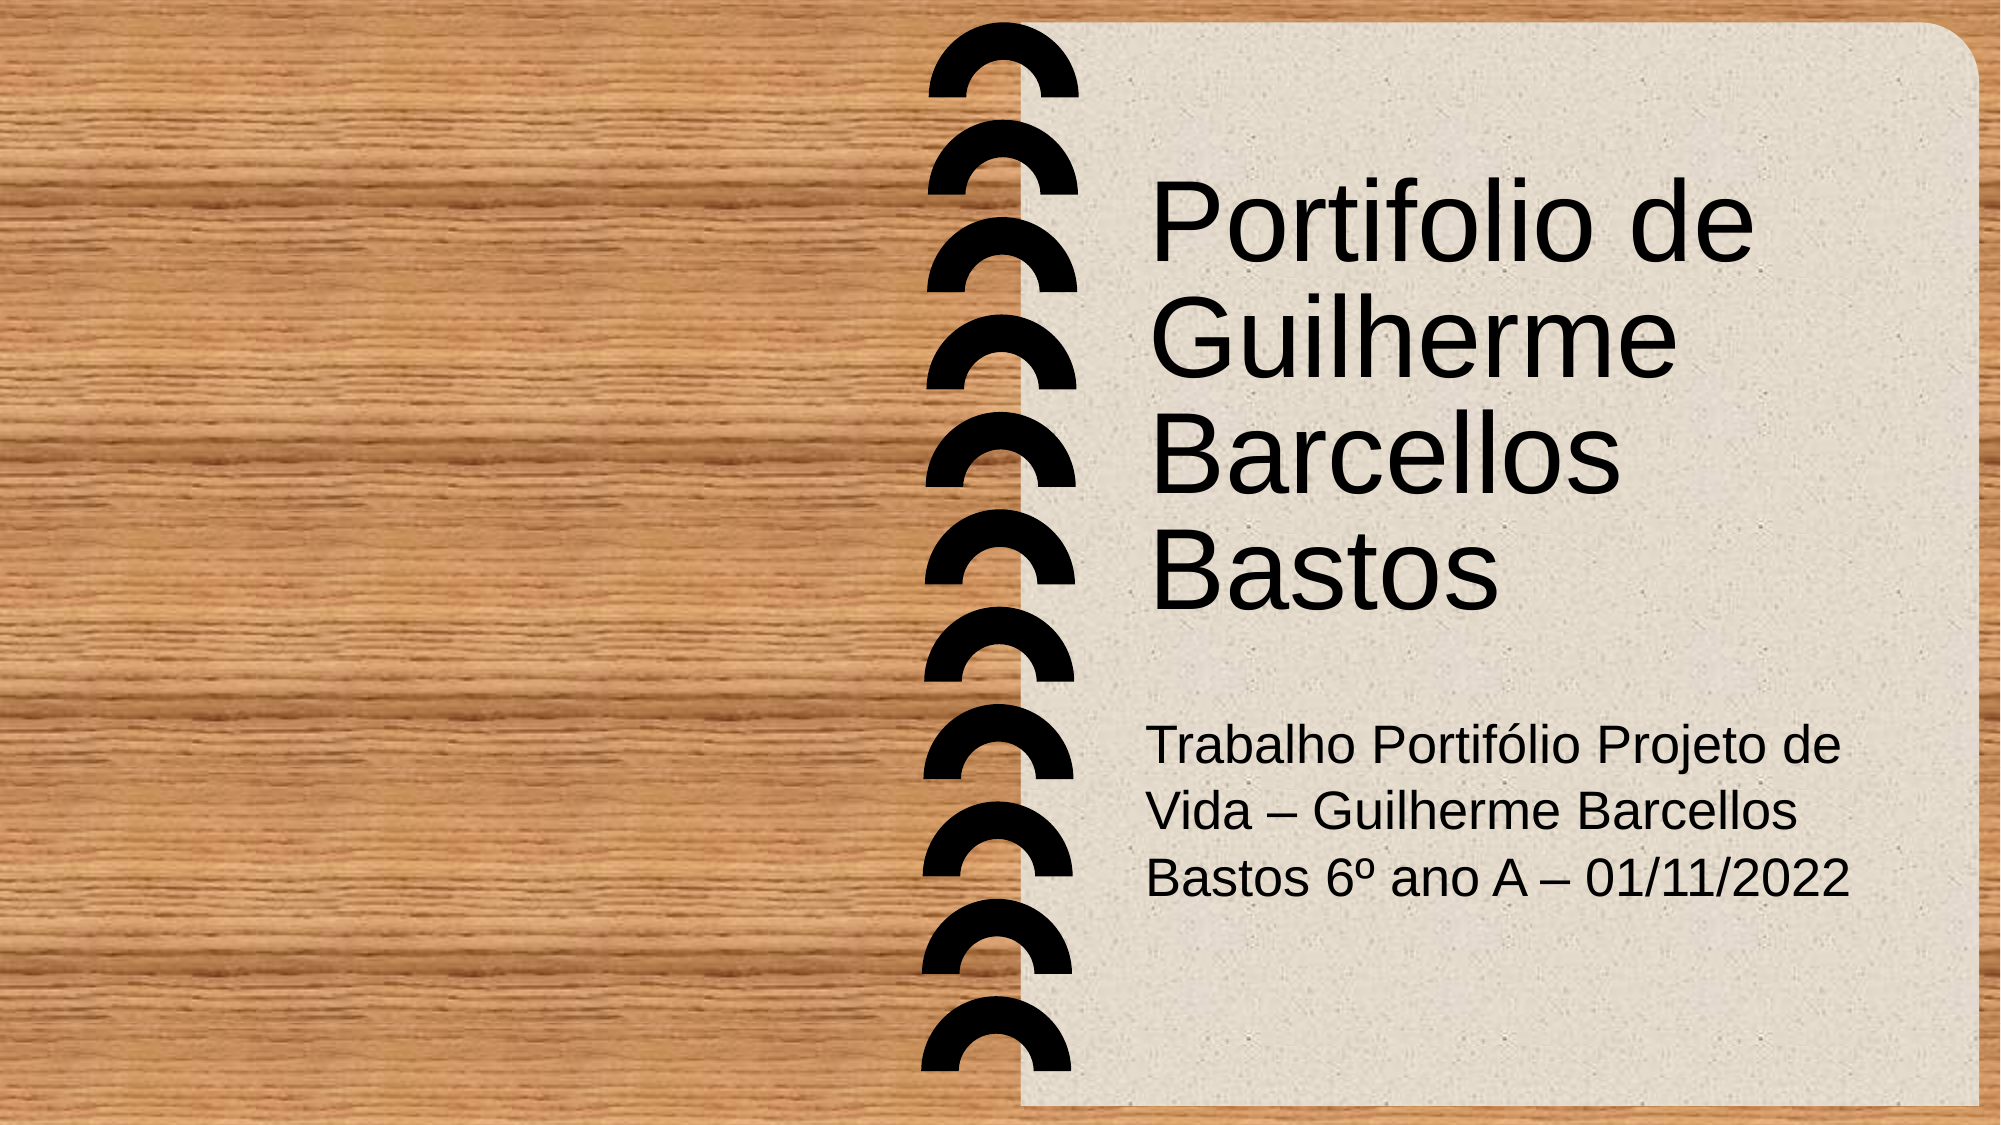

# Portifolio de Guilherme Barcellos Bastos
Trabalho Portifólio Projeto de Vida – Guilherme Barcellos Bastos 6º ano A – 01/11/2022